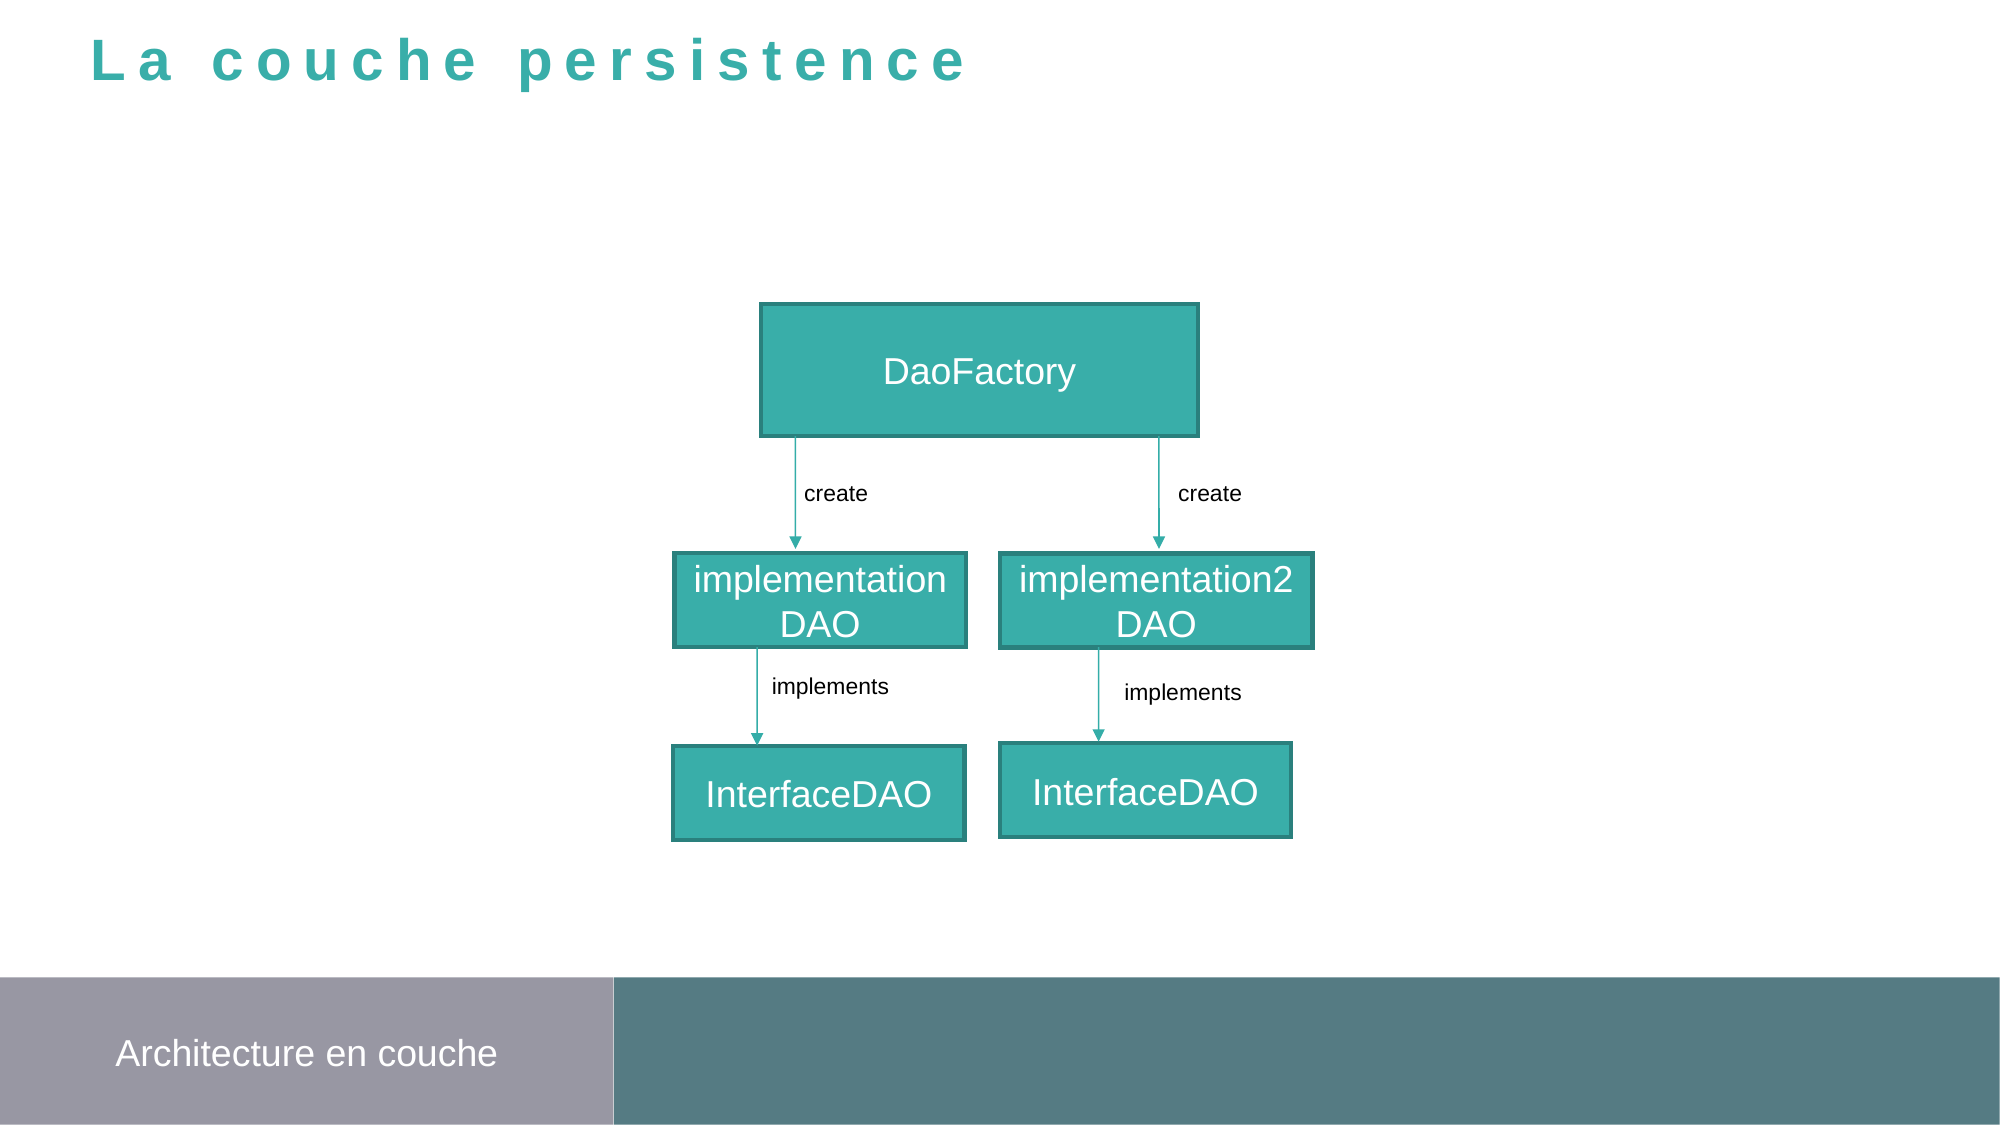

La couche persistence
DaoFactory

create
create
implementationDAO
implementation2DAO

implements
implements
InterfaceDAO
InterfaceDAO
Architecture en couche